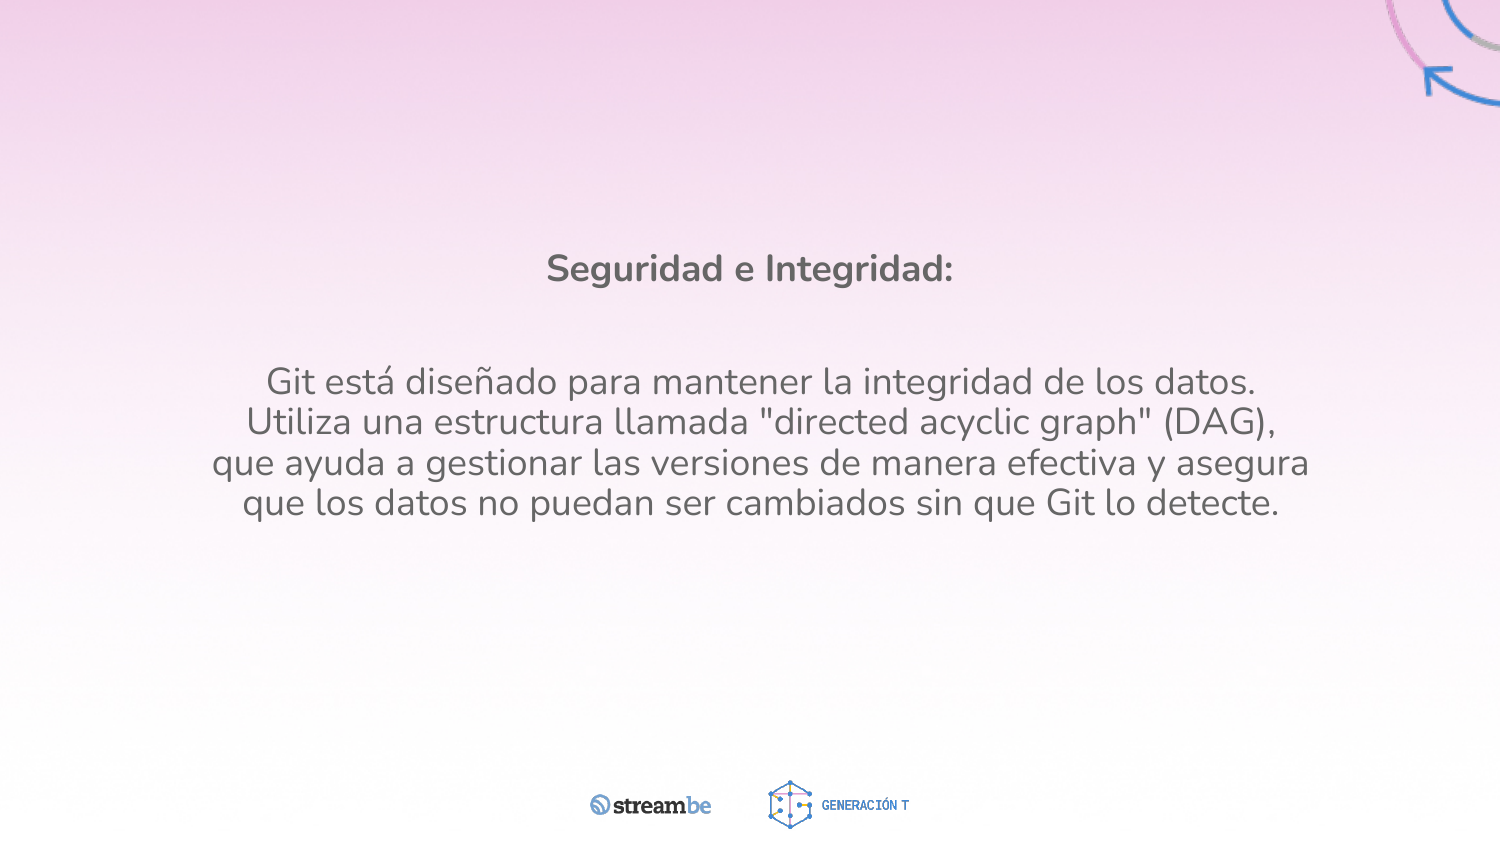

# Seguridad e Integridad:
Git está diseñado para mantener la integridad de los datos. Utiliza una estructura llamada "directed acyclic graph" (DAG), que ayuda a gestionar las versiones de manera efectiva y asegura que los datos no puedan ser cambiados sin que Git lo detecte.